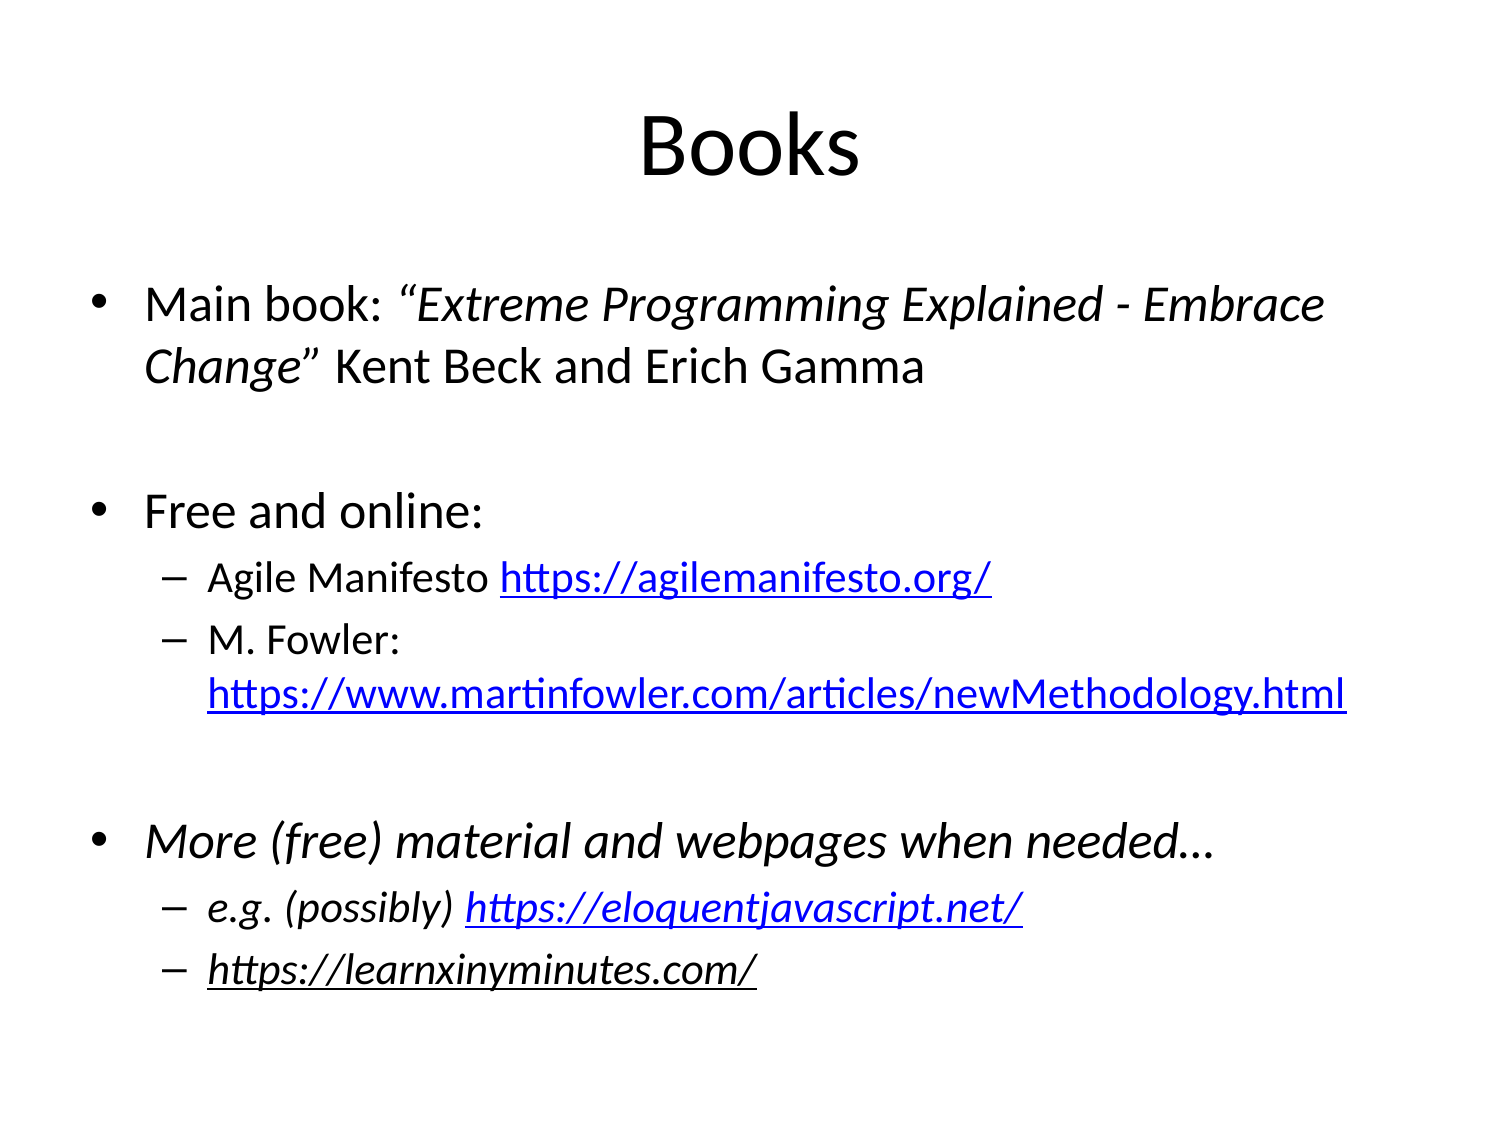

# Books
Main book: “Extreme Programming Explained - Embrace Change” Kent Beck and Erich Gamma

Free and online:
Agile Manifesto https://agilemanifesto.org/
M. Fowler: https://www.martinfowler.com/articles/newMethodology.html

More (free) material and webpages when needed…
e.g. (possibly) https://eloquentjavascript.net/
https://learnxinyminutes.com/